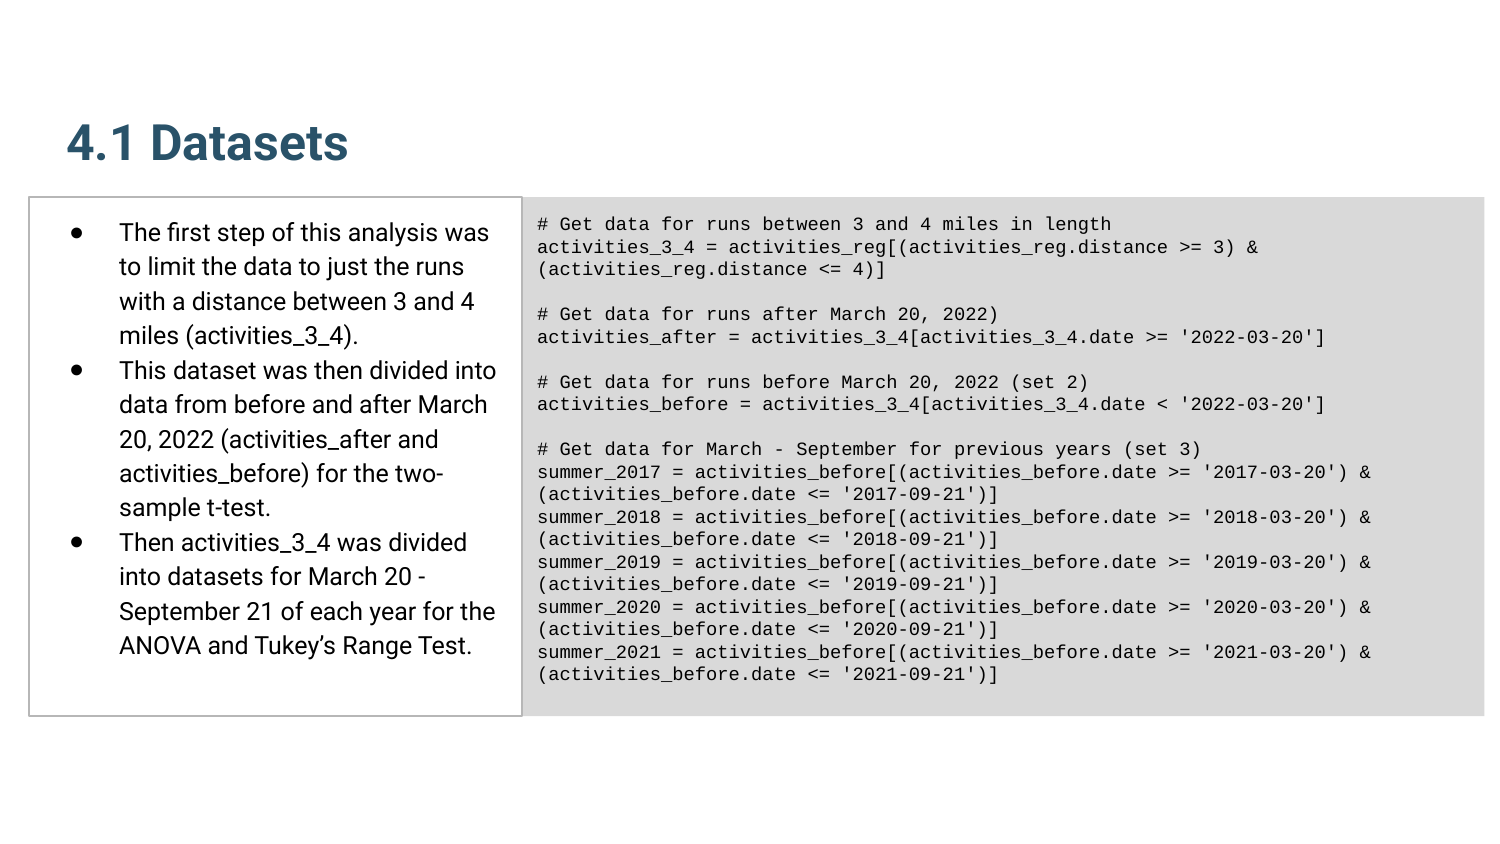

4.1 Datasets
The first step of this analysis was to limit the data to just the runs with a distance between 3 and 4 miles (activities_3_4).
This dataset was then divided into data from before and after March 20, 2022 (activities_after and activities_before) for the two-sample t-test.
Then activities_3_4 was divided into datasets for March 20 - September 21 of each year for the ANOVA and Tukey’s Range Test.

# Get data for runs between 3 and 4 miles in length
activities_3_4 = activities_reg[(activities_reg.distance >= 3) & (activities_reg.distance <= 4)]

# Get data for runs after March 20, 2022)
activities_after = activities_3_4[activities_3_4.date >= '2022-03-20']

# Get data for runs before March 20, 2022 (set 2)
activities_before = activities_3_4[activities_3_4.date < '2022-03-20']

# Get data for March - September for previous years (set 3)
summer_2017 = activities_before[(activities_before.date >= '2017-03-20') & (activities_before.date <= '2017-09-21')]
summer_2018 = activities_before[(activities_before.date >= '2018-03-20') & (activities_before.date <= '2018-09-21')]
summer_2019 = activities_before[(activities_before.date >= '2019-03-20') & (activities_before.date <= '2019-09-21')]
summer_2020 = activities_before[(activities_before.date >= '2020-03-20') & (activities_before.date <= '2020-09-21')]
summer_2021 = activities_before[(activities_before.date >= '2021-03-20') & (activities_before.date <= '2021-09-21')]